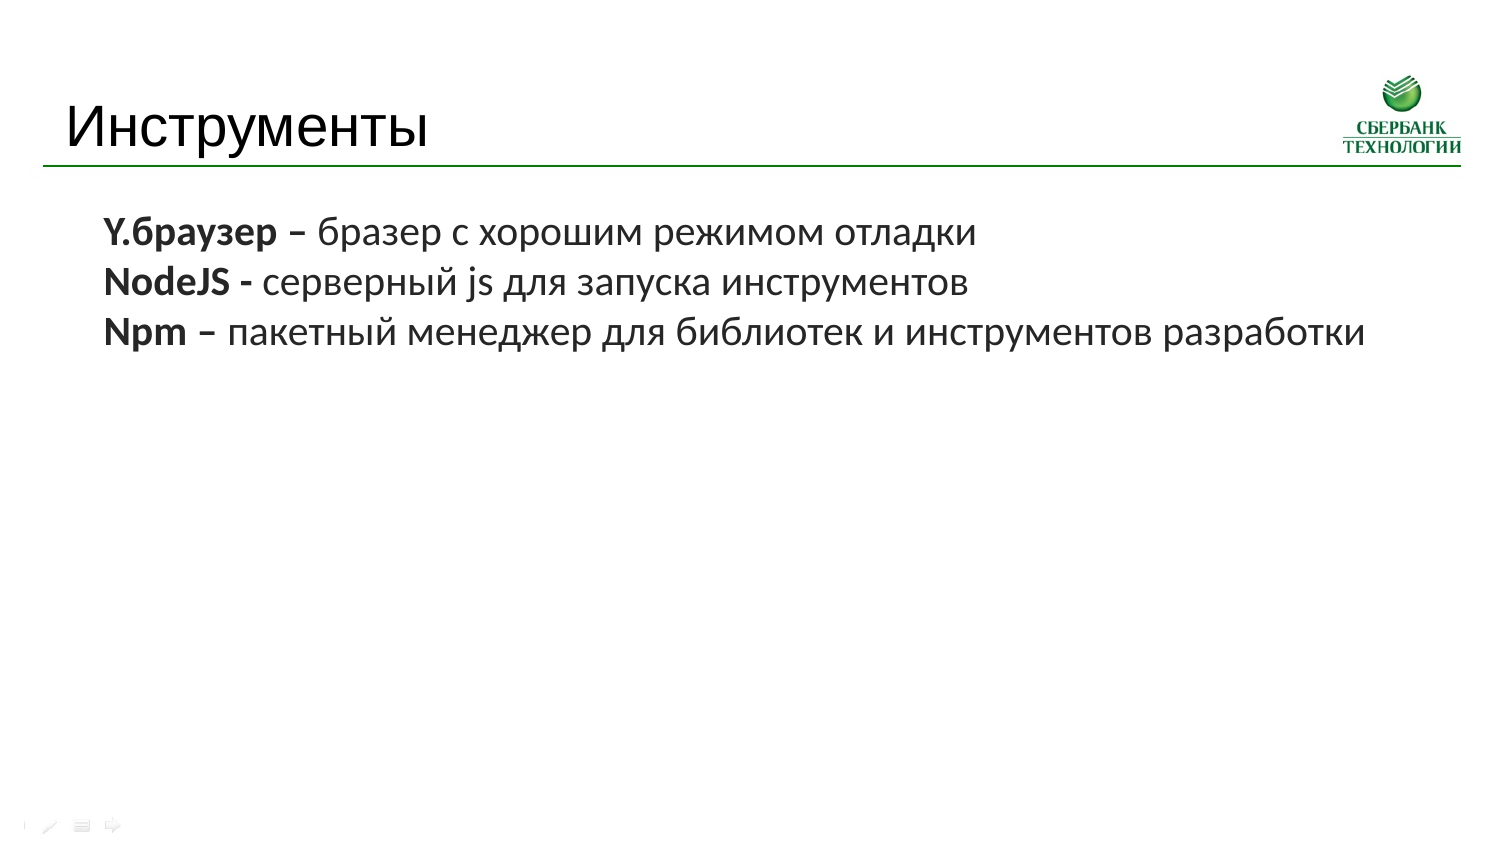

Инструменты
Y.браузер – бразер с хорошим режимом отладки
NodeJS - серверный js для запуска инструментов
Npm – пакетный менеджер для библиотек и инструментов разработки